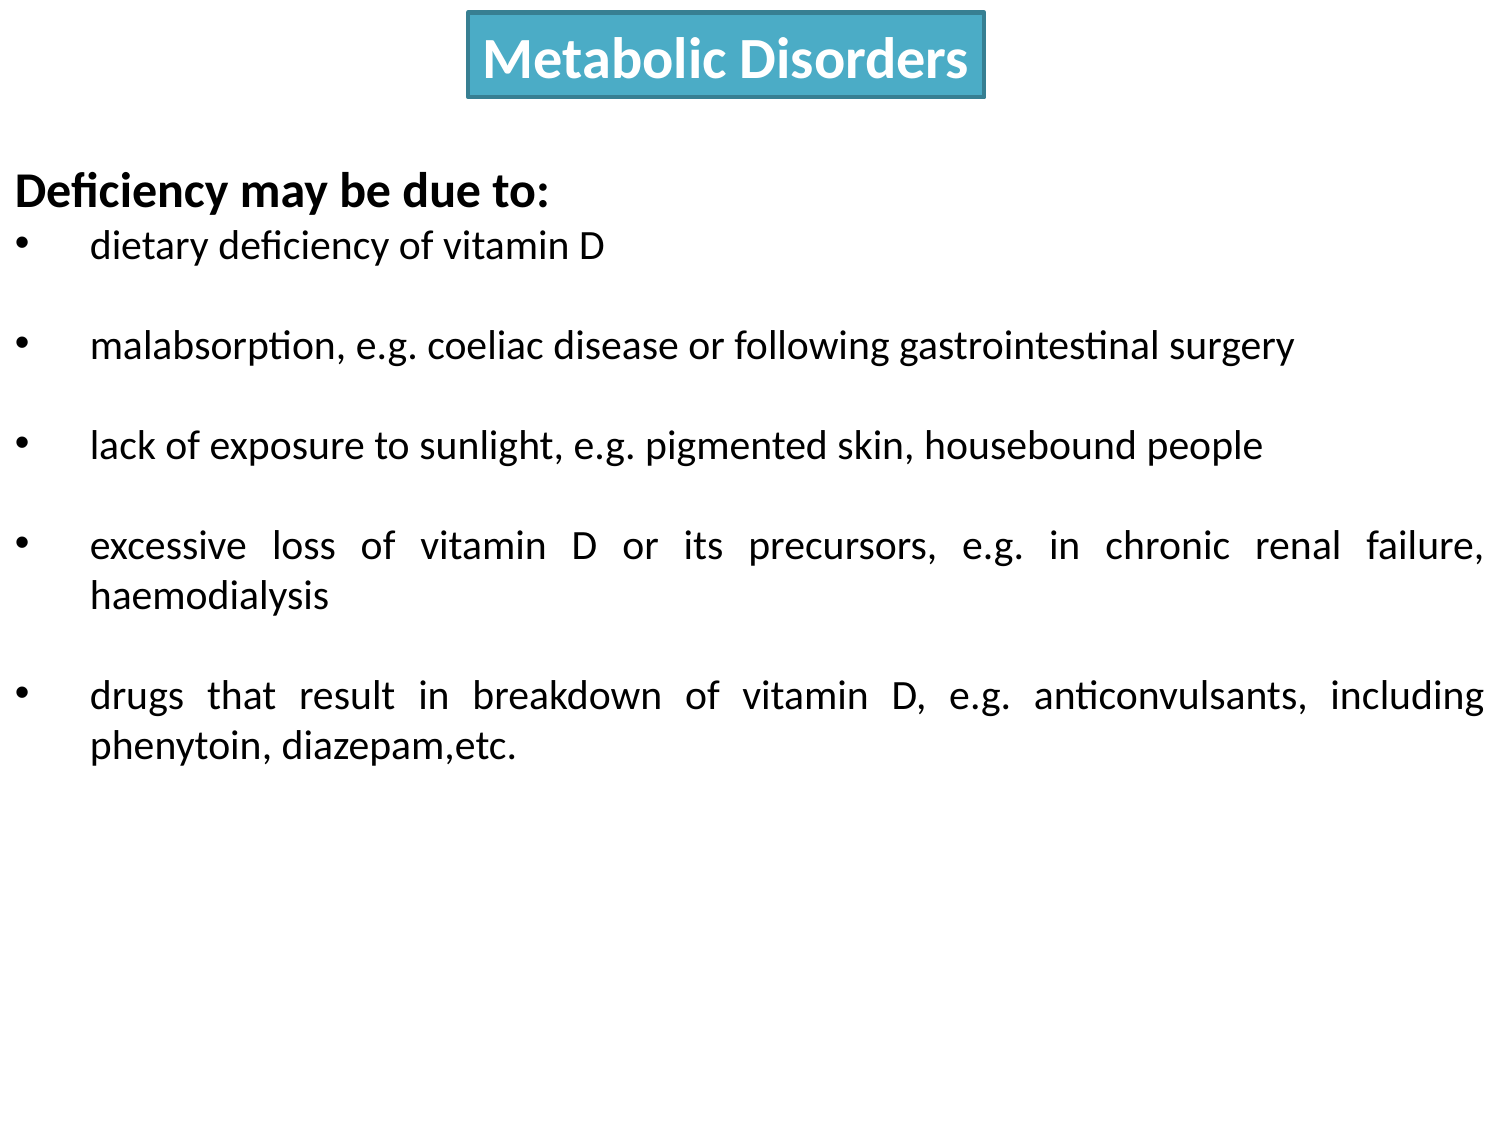

Metabolic Disorders
Deficiency may be due to:
dietary deficiency of vitamin D

malabsorption, e.g. coeliac disease or following gastrointestinal surgery

lack of exposure to sunlight, e.g. pigmented skin, housebound people

excessive loss of vitamin D or its precursors, e.g. in chronic renal failure, haemodialysis

drugs that result in breakdown of vitamin D, e.g. anticonvulsants, including phenytoin, diazepam,etc.